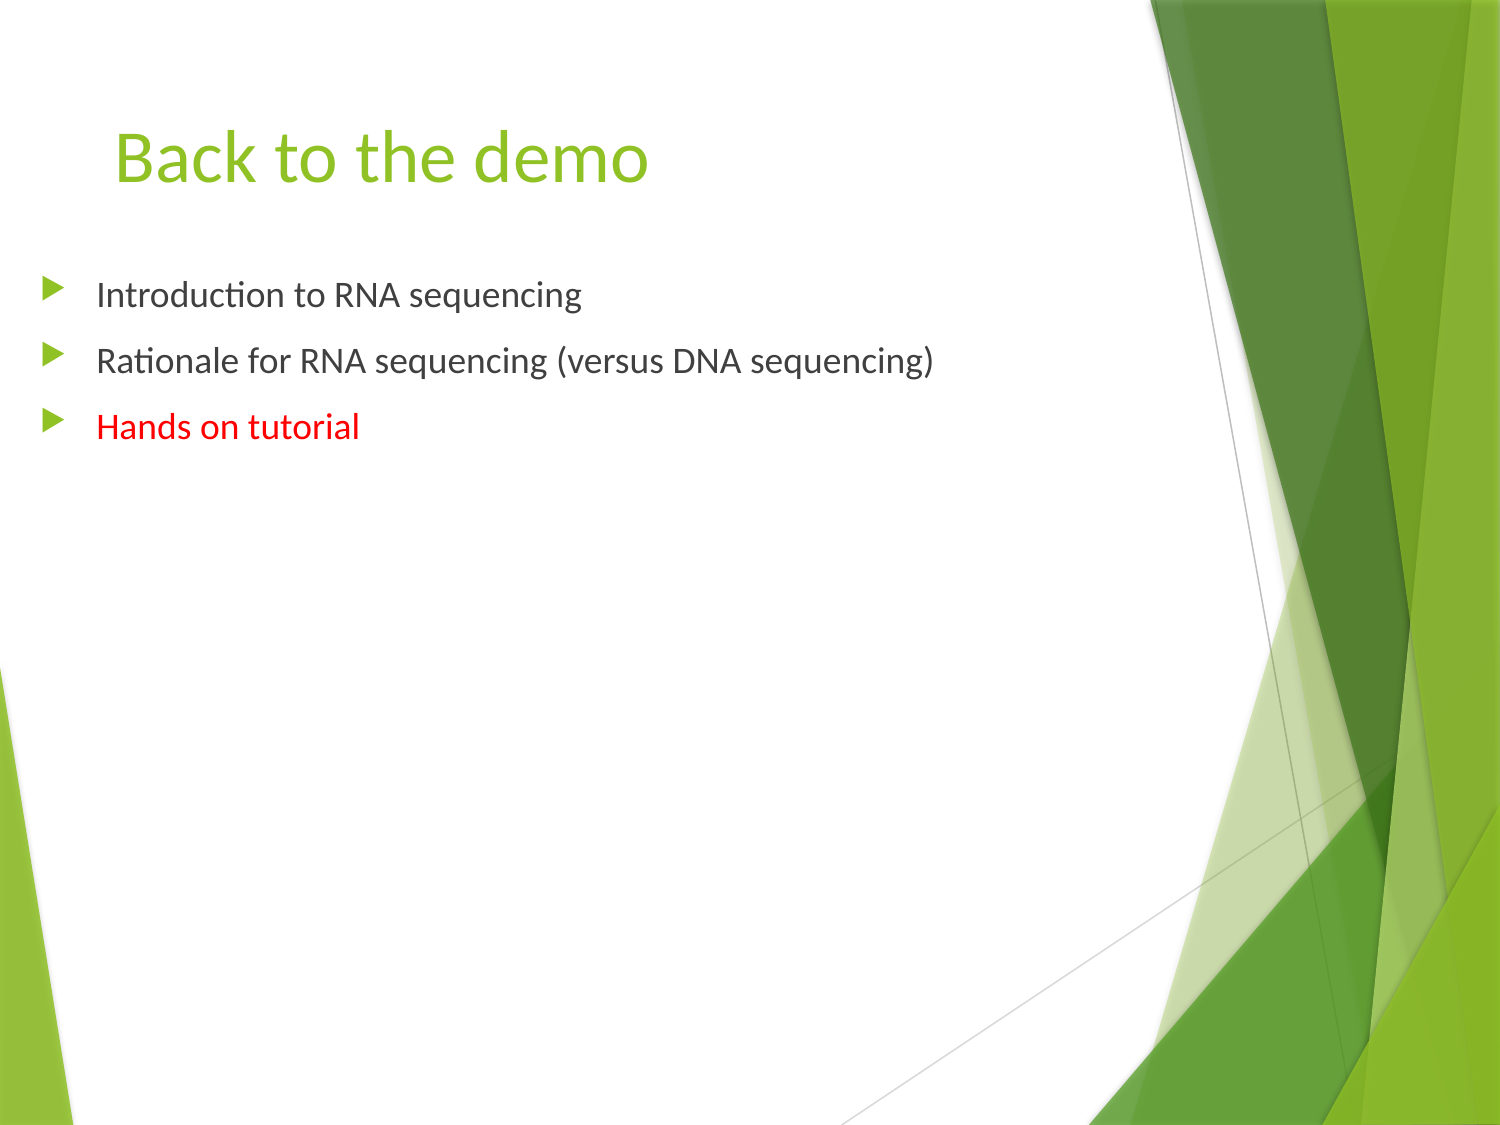

# Back to the demo
Introduction to RNA sequencing
Rationale for RNA sequencing (versus DNA sequencing)
Hands on tutorial